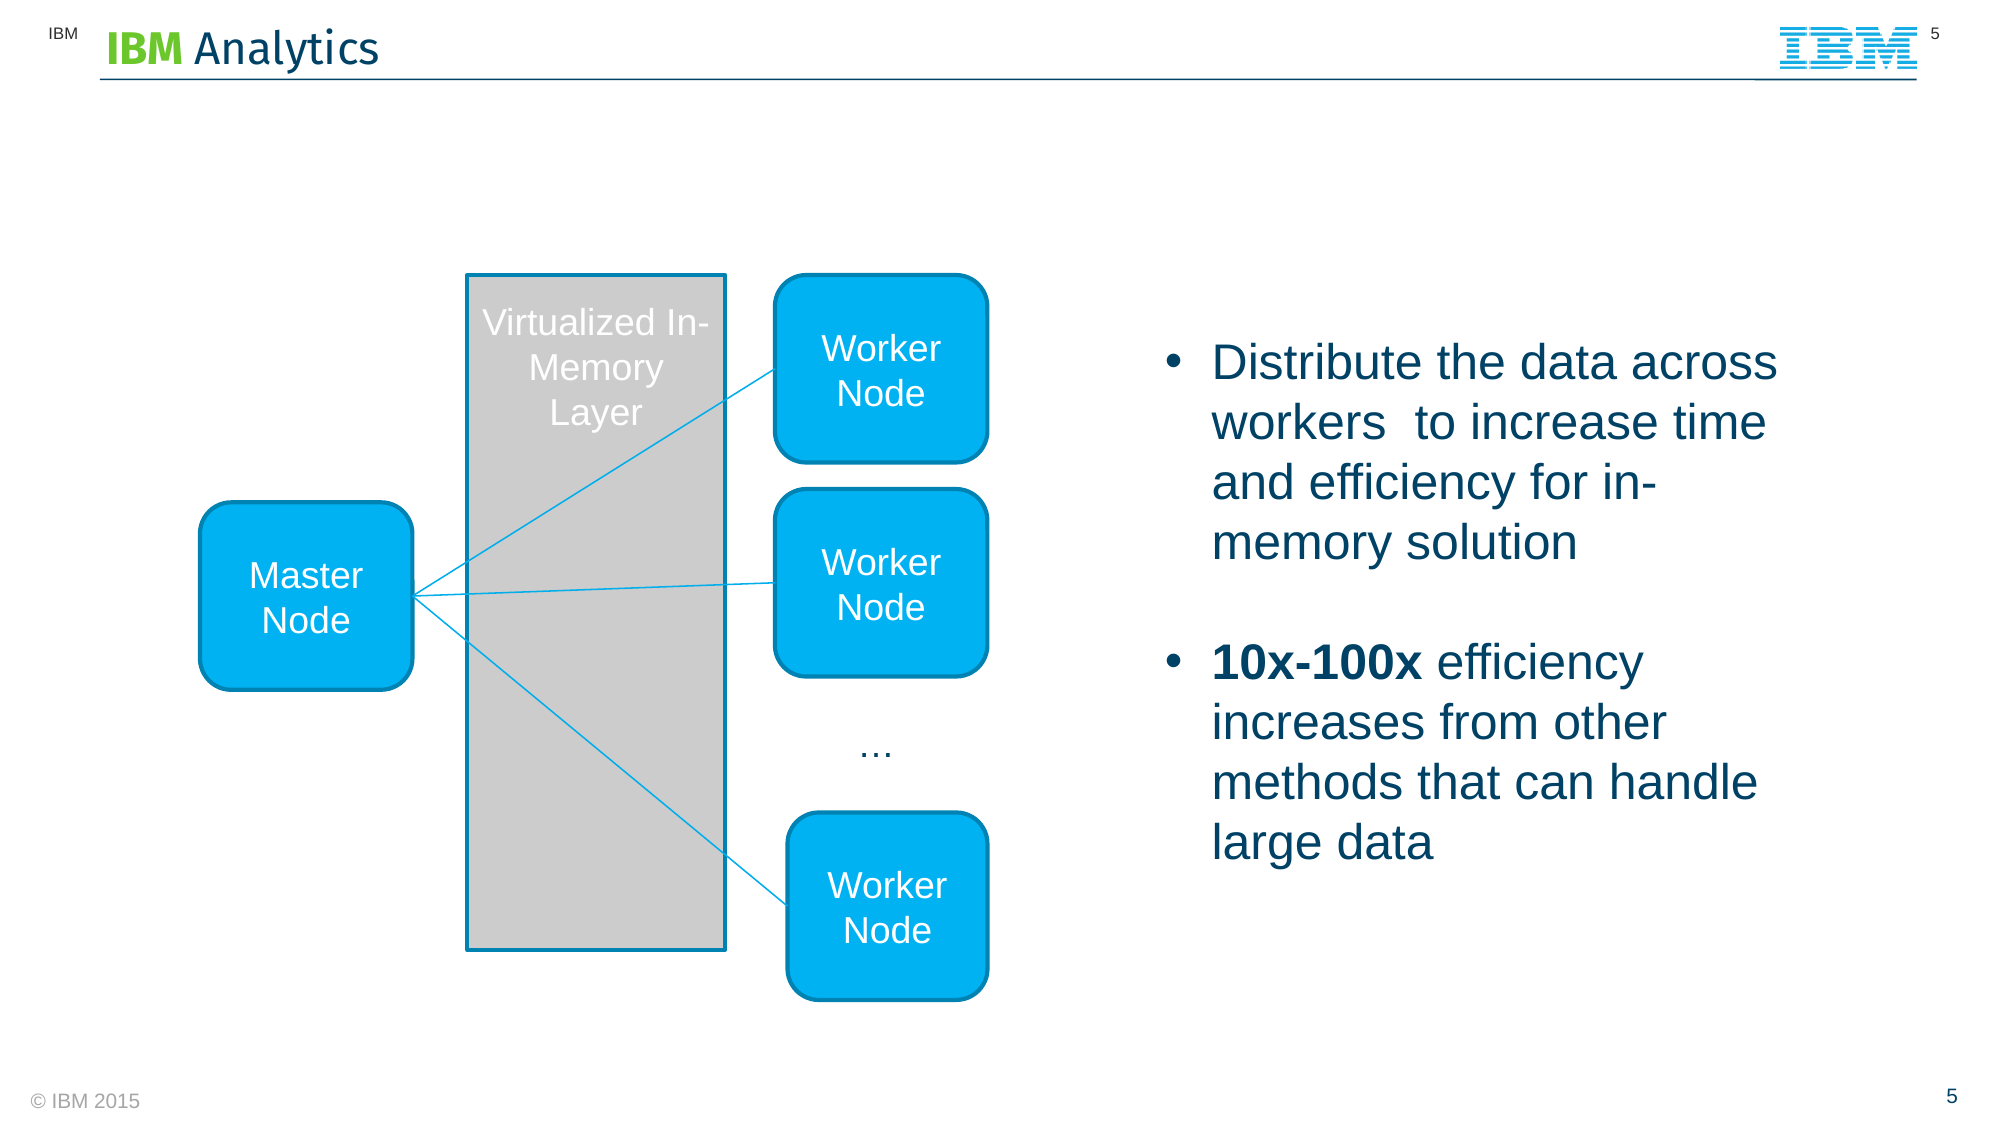

Virtualized In-Memory Layer

Worker Node
Distribute the data across workers  to increase time and efficiency for in-memory solution

10x-100x efficiency increases from other methods that can handle large data
Worker Node
Master Node
…
Worker Node